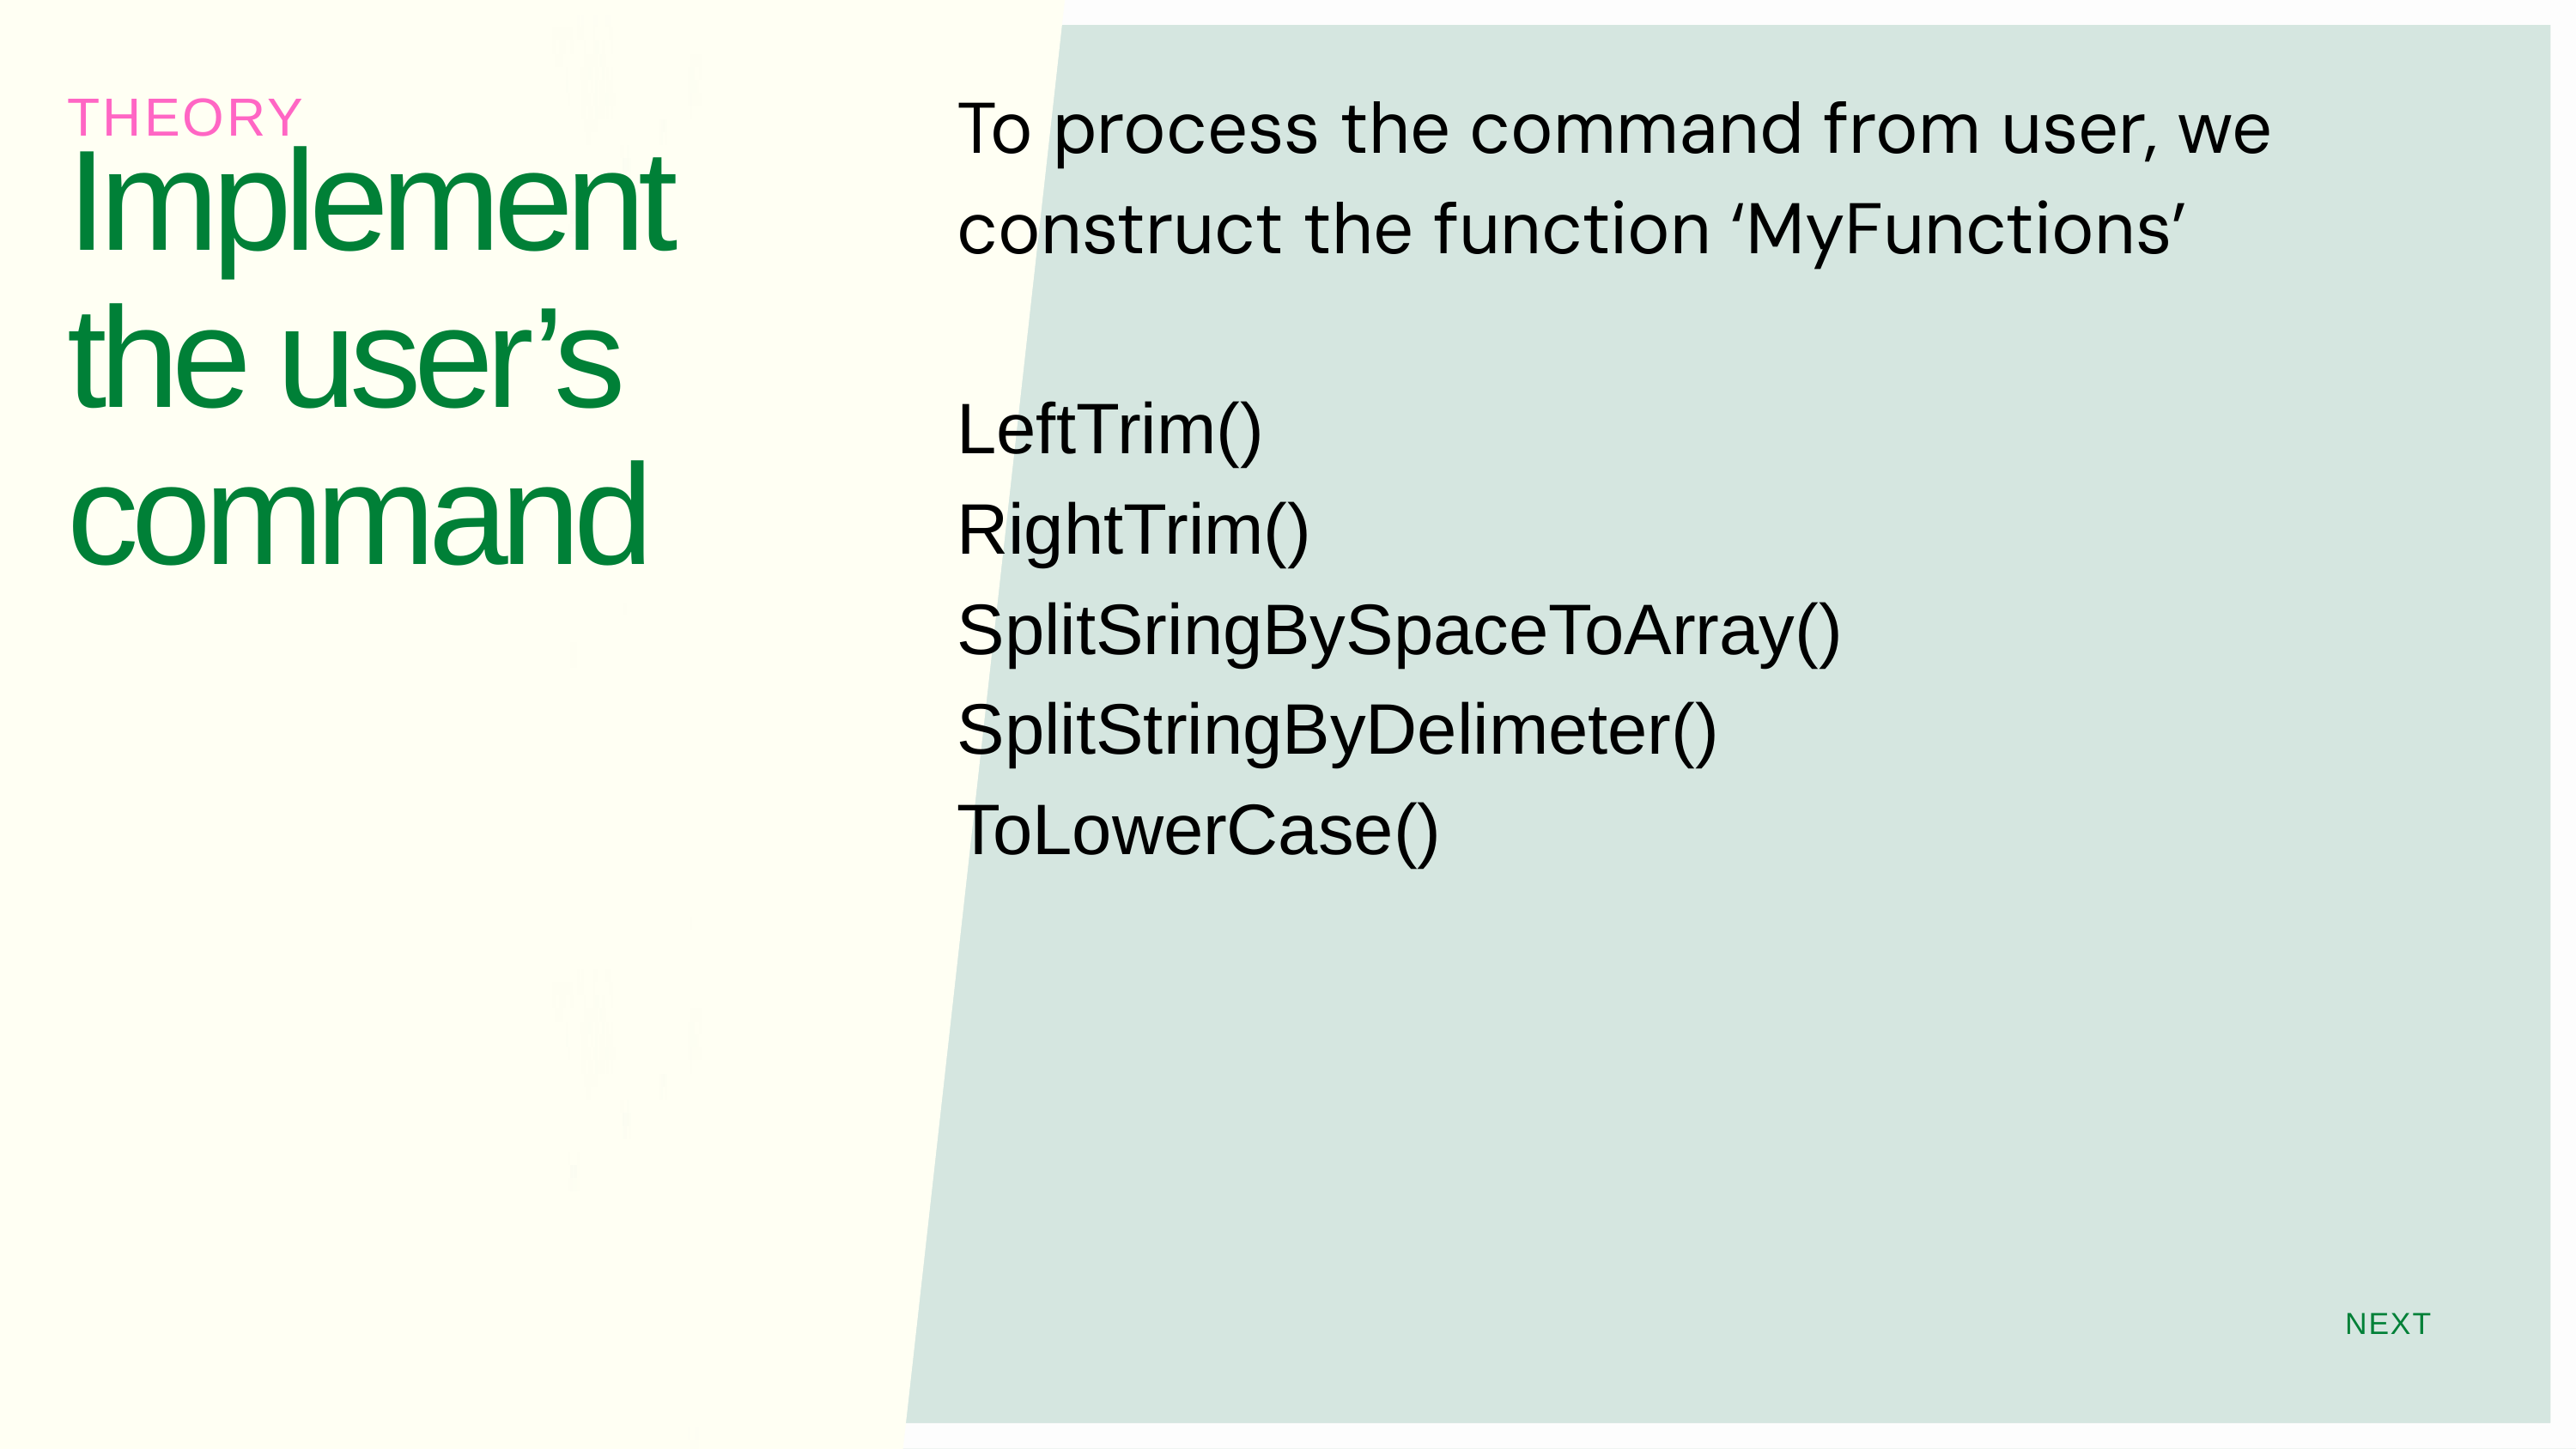

To process the command from user, we construct the function ‘MyFunctions’

LeftTrim()
RightTrim()
SplitSringBySpaceToArray() SplitStringByDelimeter()
ToLowerCase()
THEORY
Implement the user’s command

NEXT